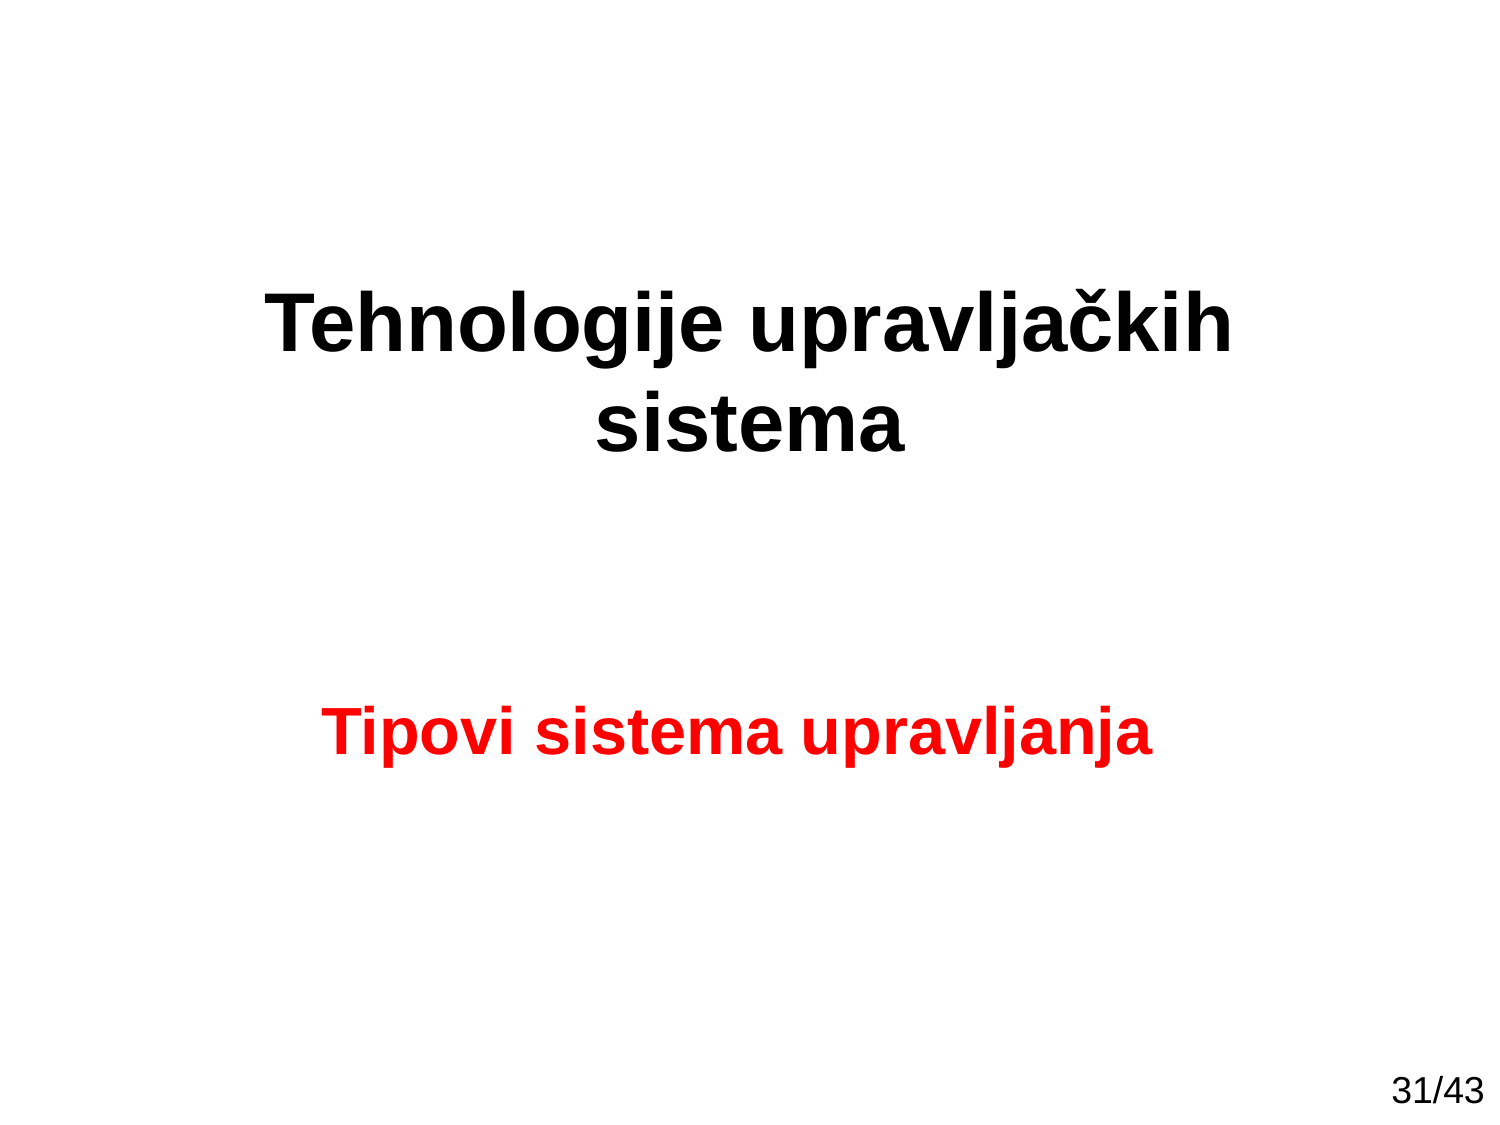

# Tehnologije upravljačkih sistema
Tipovi sistema upravljanja
31/43